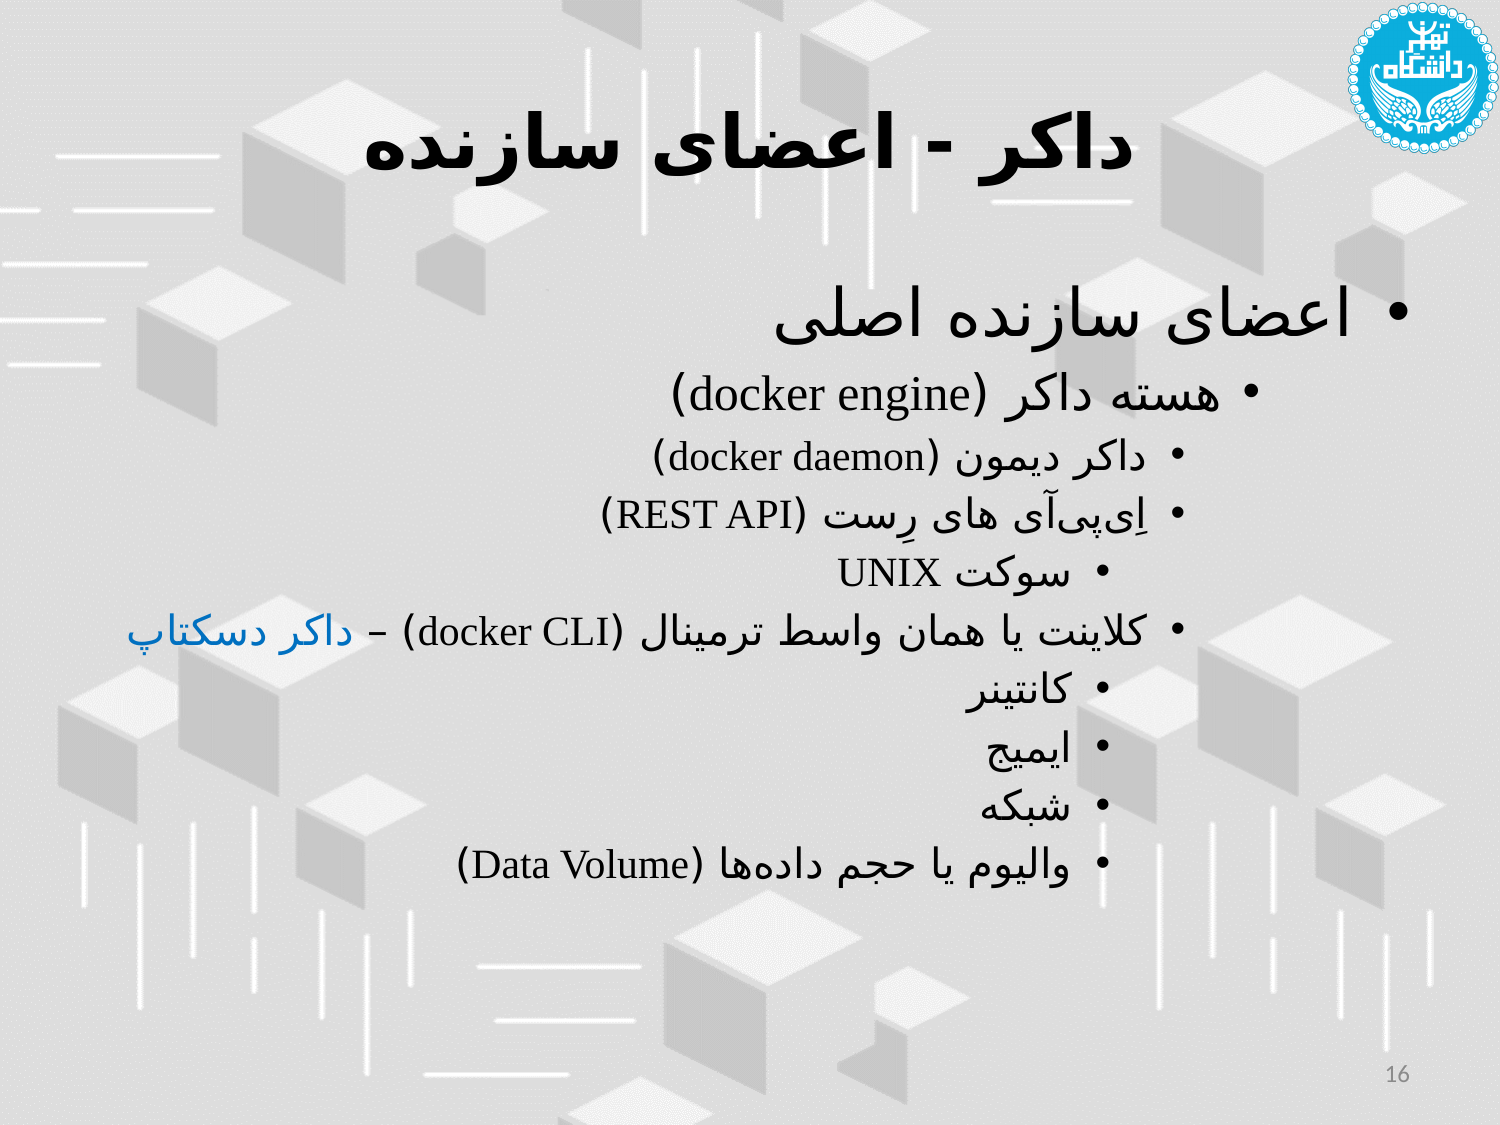

# داکر - اعضای سازنده
اعضای سازنده اصلی
هسته داکر (docker engine)
داکر دیمون (docker daemon)
اِی‌پی‌آی های رِست (REST API)
سوکت UNIX
کلاینت یا همان واسط ترمینال (docker CLI) – داکر دسکتاپ
کانتینر
ایمیج
شبکه
والیوم یا حجم داده‌ها (Data Volume)
16